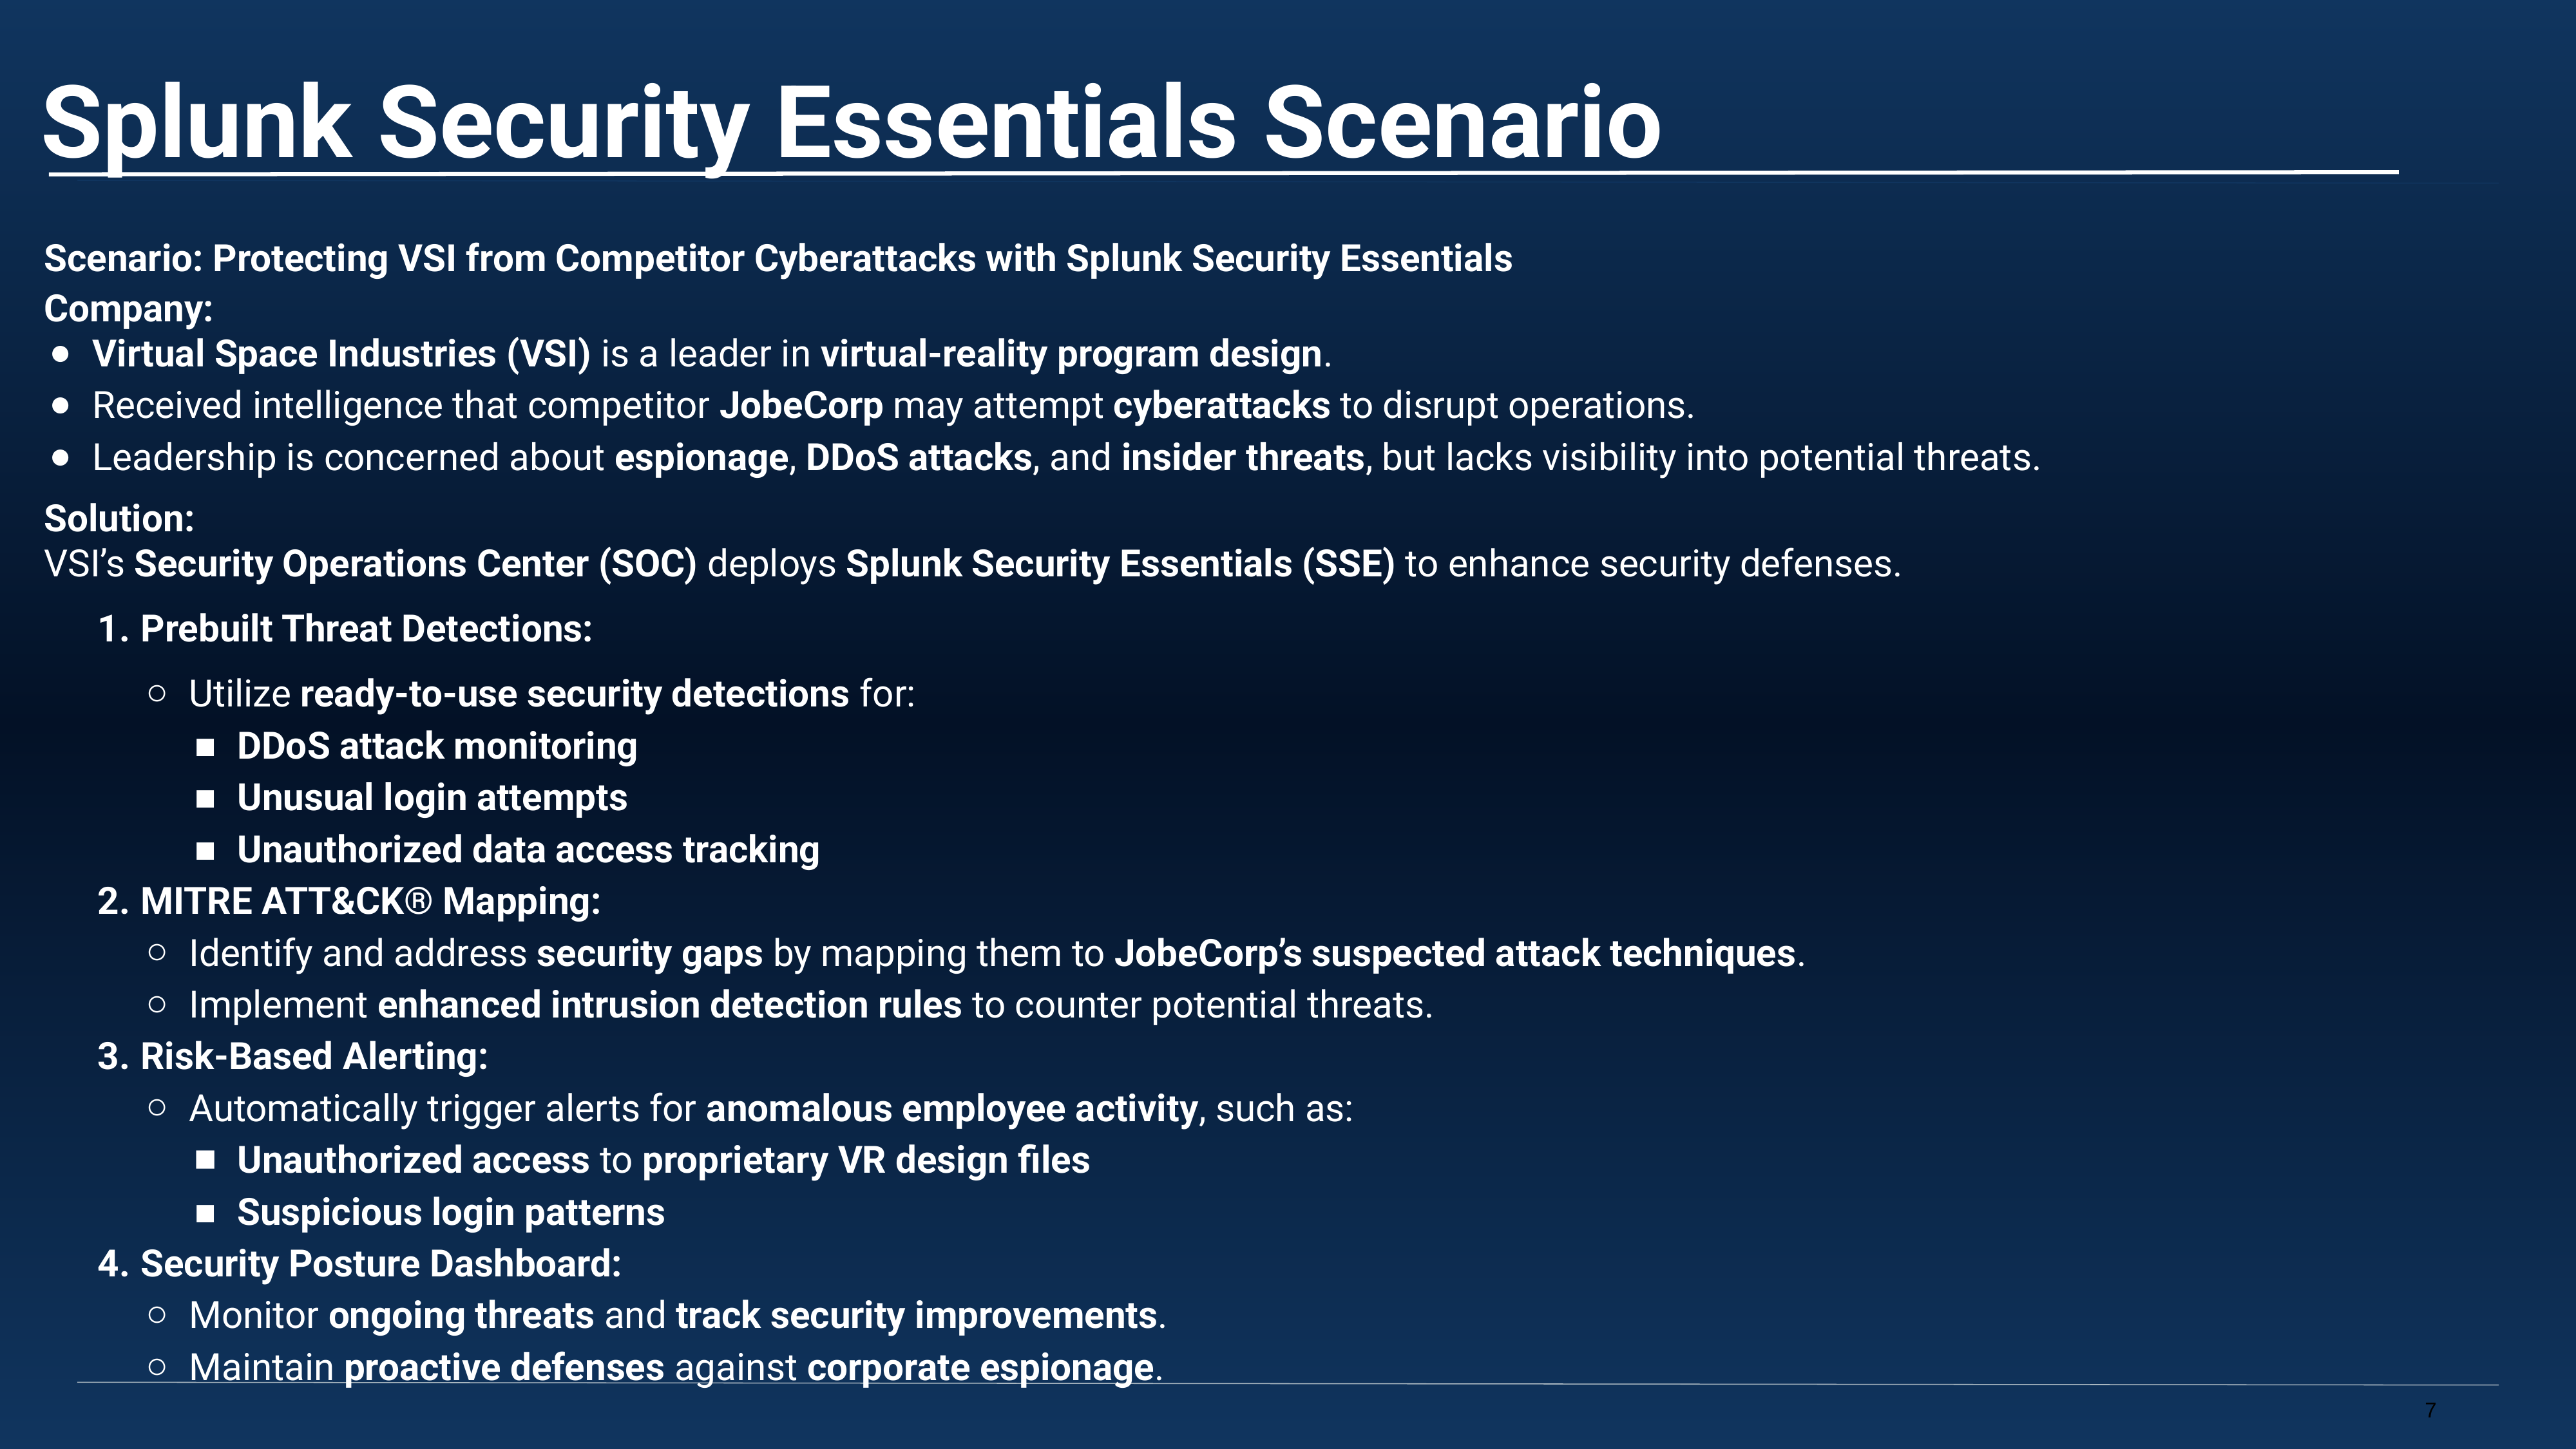

# Splunk Security Essentials Scenario
Scenario: Protecting VSI from Competitor Cyberattacks with Splunk Security Essentials
Company:
Virtual Space Industries (VSI) is a leader in virtual-reality program design.
Received intelligence that competitor JobeCorp may attempt cyberattacks to disrupt operations.
Leadership is concerned about espionage, DDoS attacks, and insider threats, but lacks visibility into potential threats.
Solution:
VSI’s Security Operations Center (SOC) deploys Splunk Security Essentials (SSE) to enhance security defenses.
Prebuilt Threat Detections:
Utilize ready-to-use security detections for:
DDoS attack monitoring
Unusual login attempts
Unauthorized data access tracking
MITRE ATT&CK® Mapping:
Identify and address security gaps by mapping them to JobeCorp’s suspected attack techniques.
Implement enhanced intrusion detection rules to counter potential threats.
Risk-Based Alerting:
Automatically trigger alerts for anomalous employee activity, such as:
Unauthorized access to proprietary VR design files
Suspicious login patterns
Security Posture Dashboard:
Monitor ongoing threats and track security improvements.
Maintain proactive defenses against corporate espionage.

7